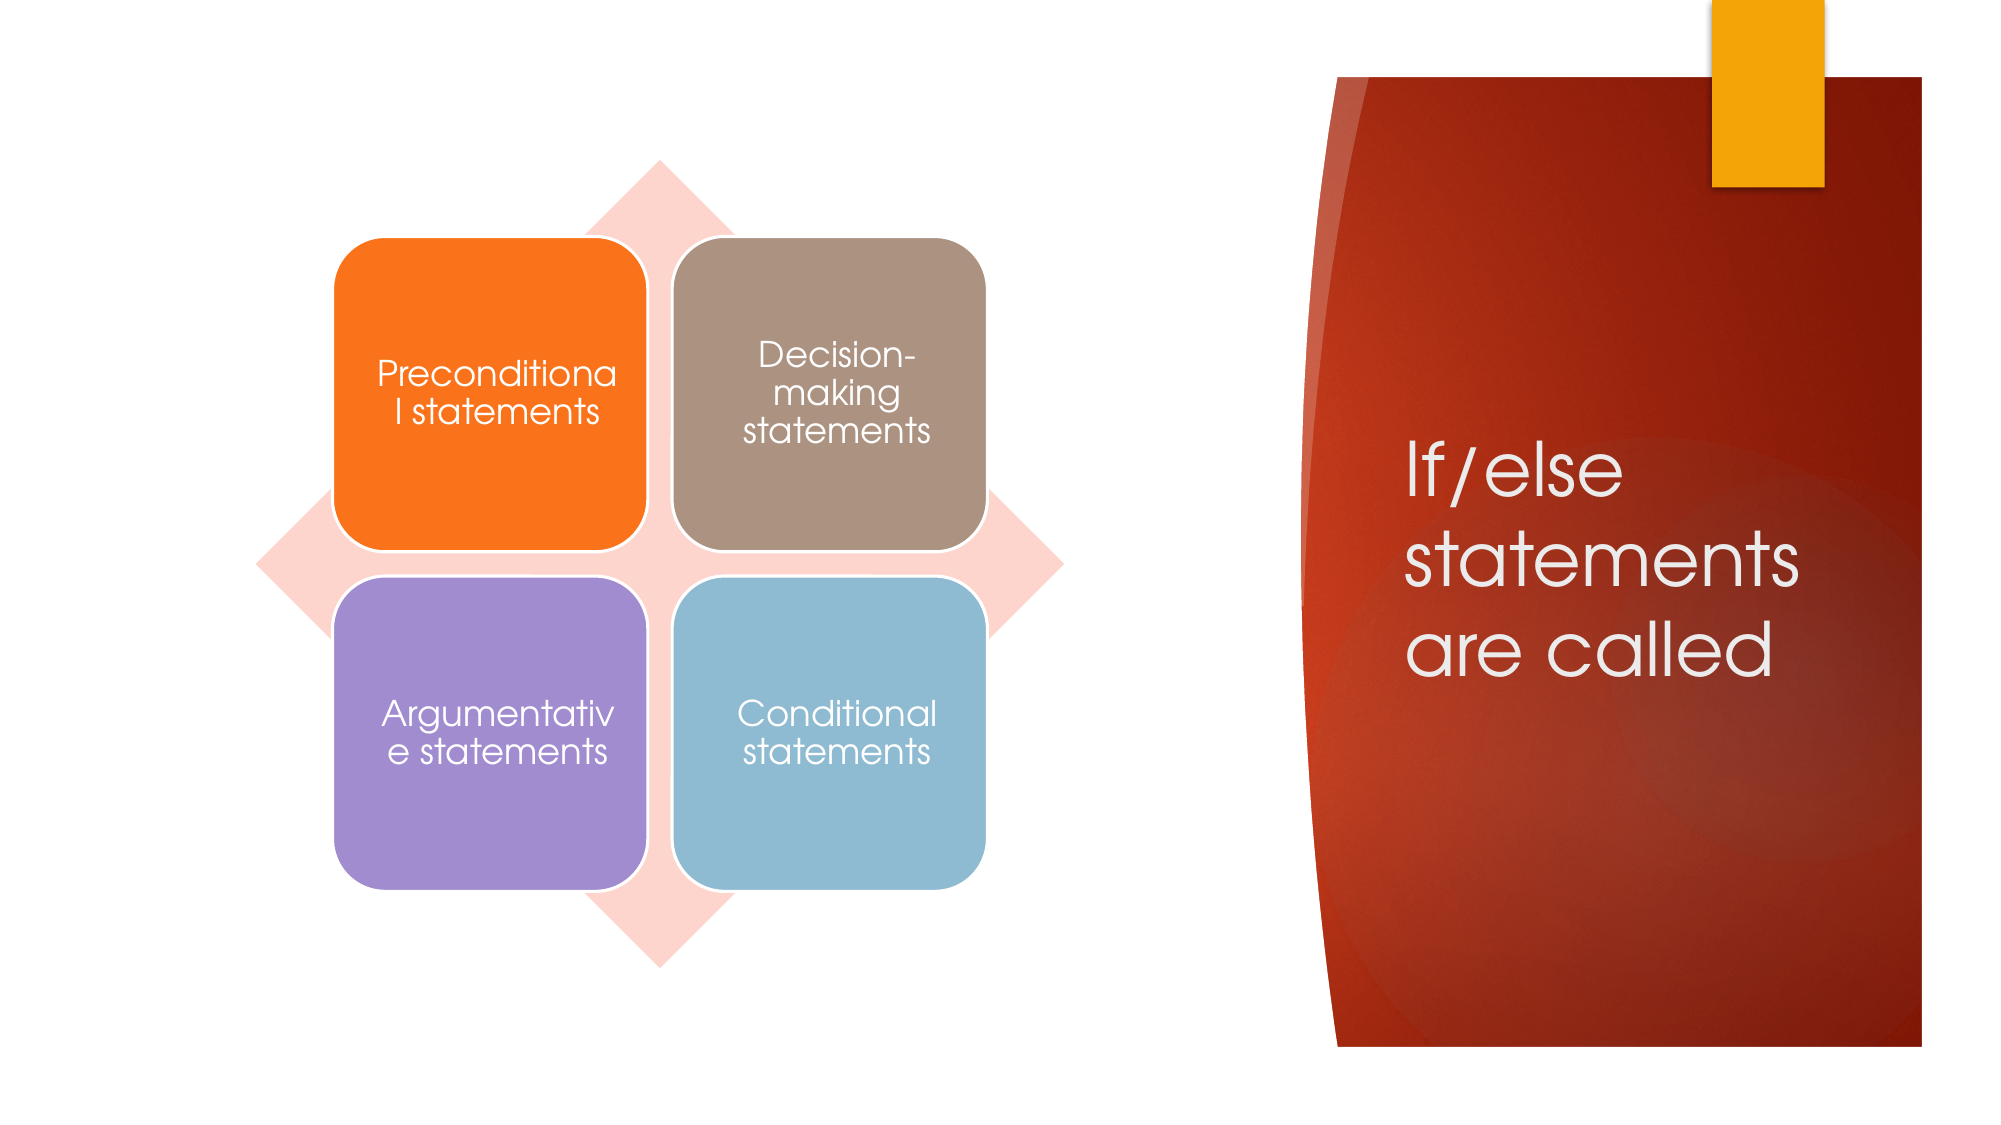

Preconditional statements
Decision-making statements
Argumentative statements
Conditional statements
# If/else statements are called